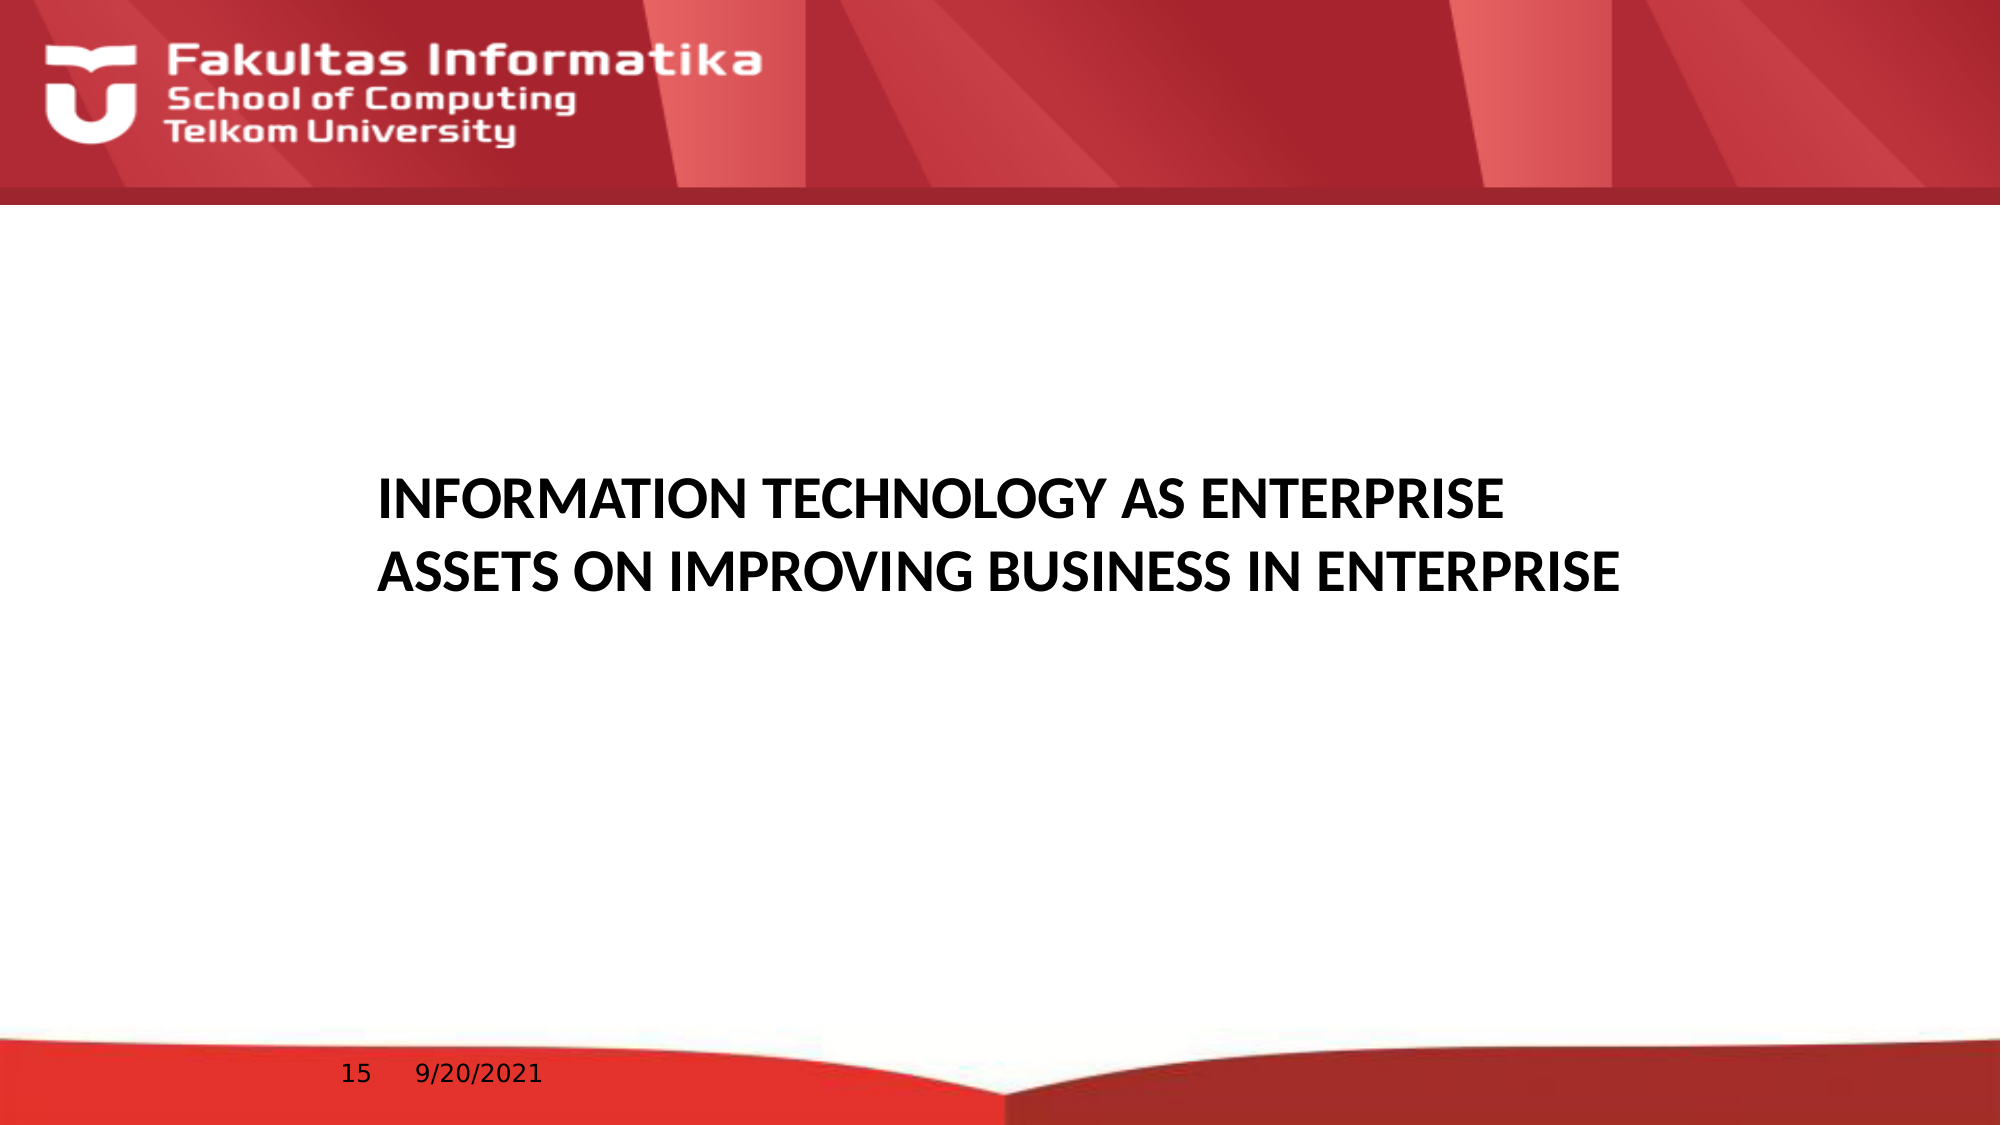

# INFORMATION TECHNOLOGY AS ENTERPRISE ASSETS ON IMPROVING BUSINESS IN ENTERPRISE
15
9/20/2021